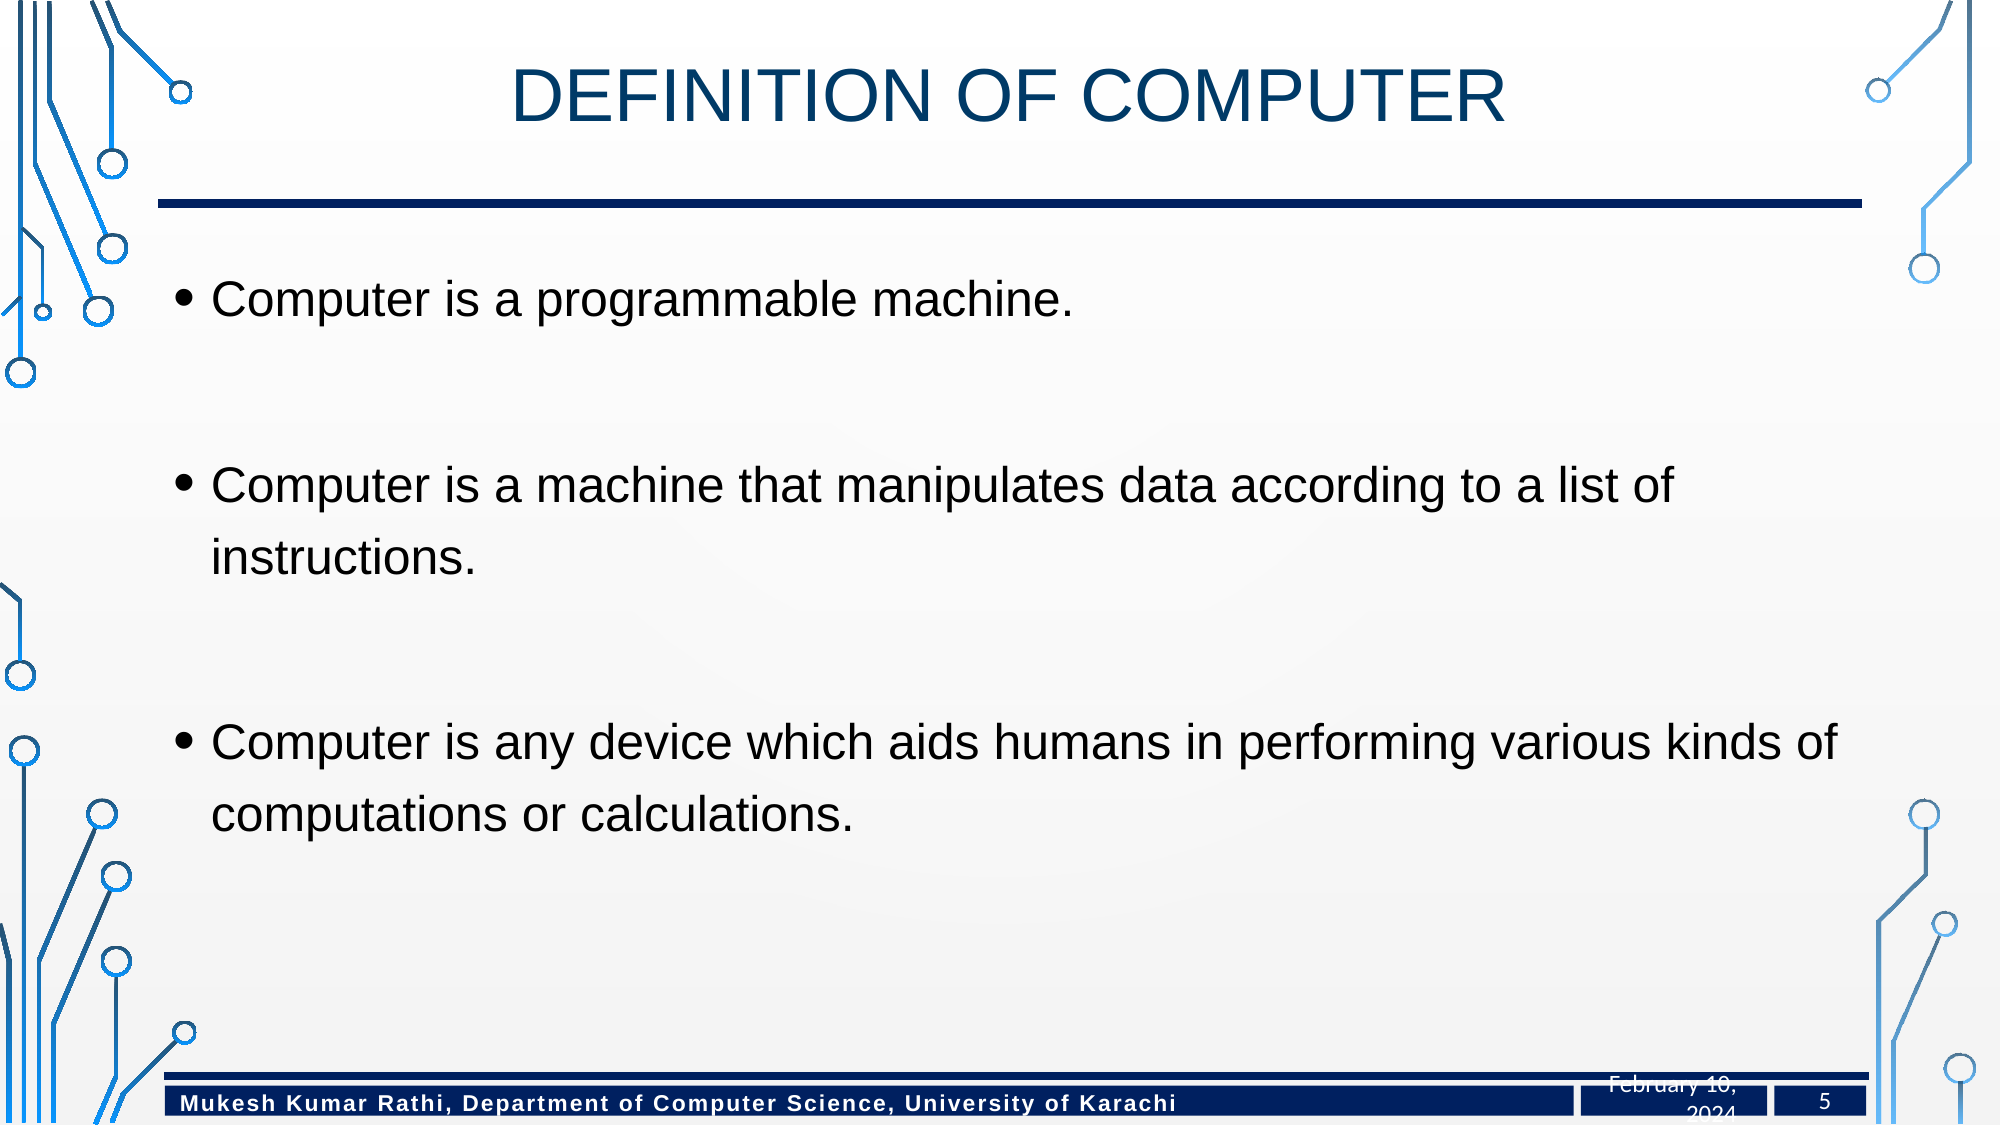

# Definition of Computer
Computer is a programmable machine.

Computer is a machine that manipulates data according to a list of instructions.

Computer is any device which aids humans in performing various kinds of computations or calculations.
February 10, 2024
5